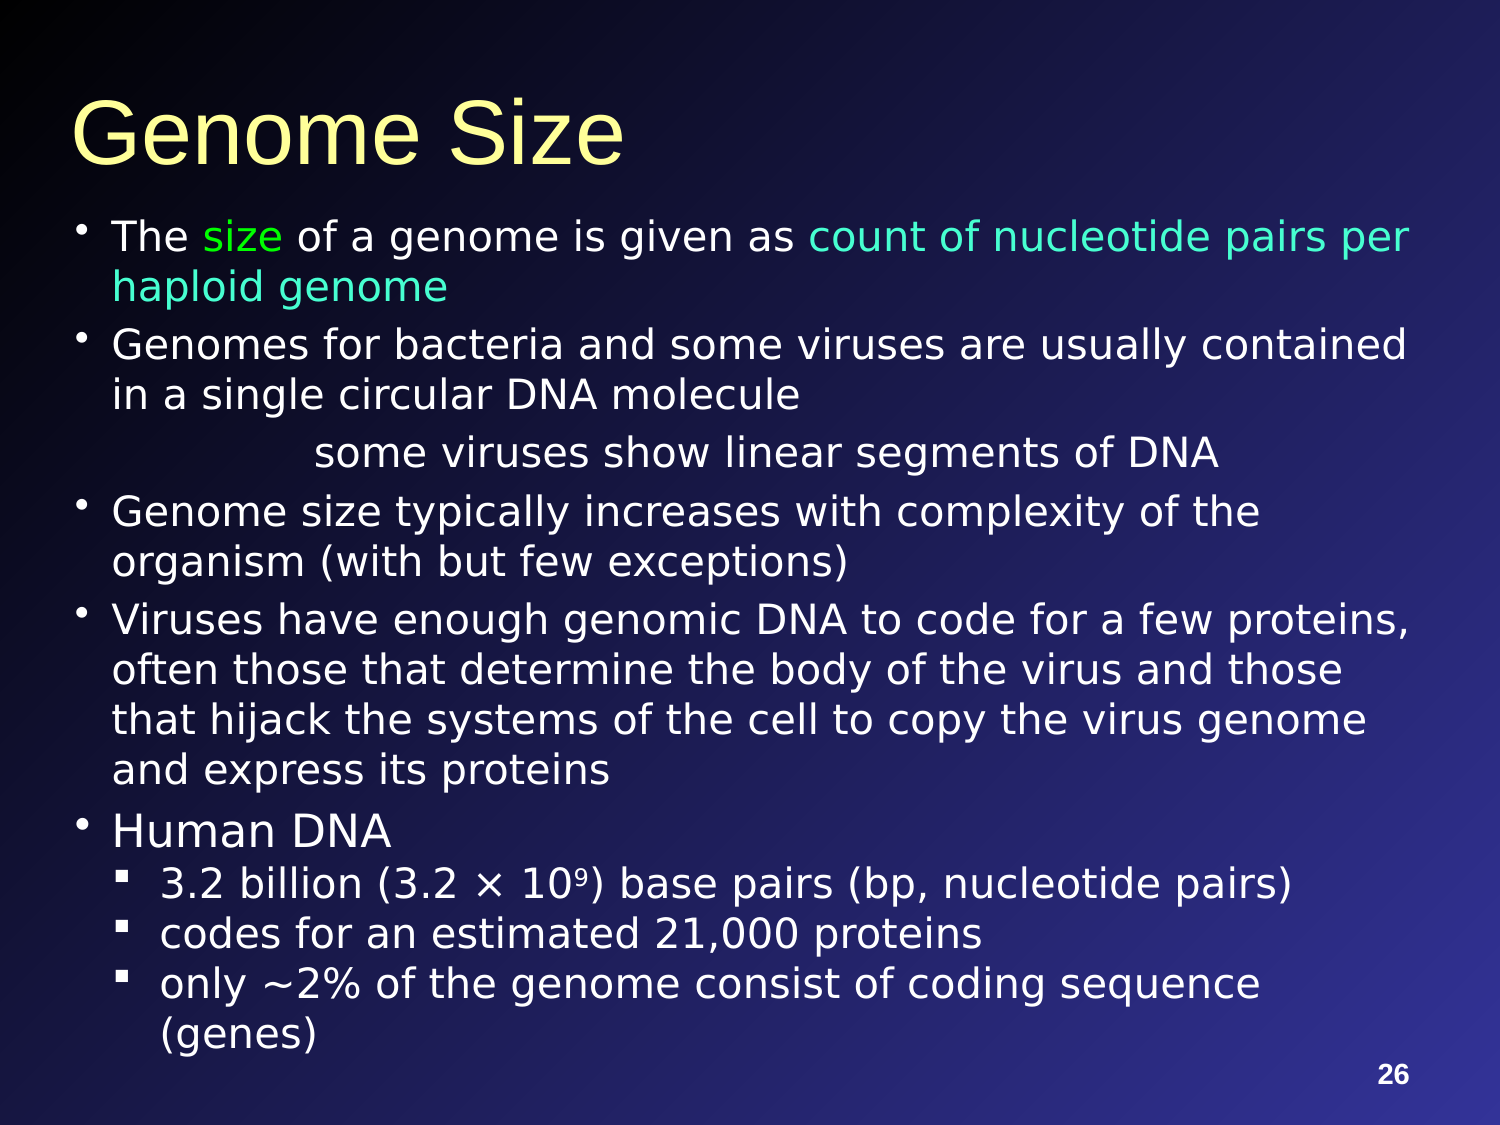

# Genome Size
The size of a genome is given as count of nucleotide pairs per haploid genome
Genomes for bacteria and some viruses are usually contained in a single circular DNA molecule
some viruses show linear segments of DNA
Genome size typically increases with complexity of the organism (with but few exceptions)
Viruses have enough genomic DNA to code for a few proteins, often those that determine the body of the virus and those that hijack the systems of the cell to copy the virus genome and express its proteins
Human DNA
3.2 billion (3.2 × 109) base pairs (bp, nucleotide pairs)
codes for an estimated 21,000 proteins
only ~2% of the genome consist of coding sequence (genes)
26